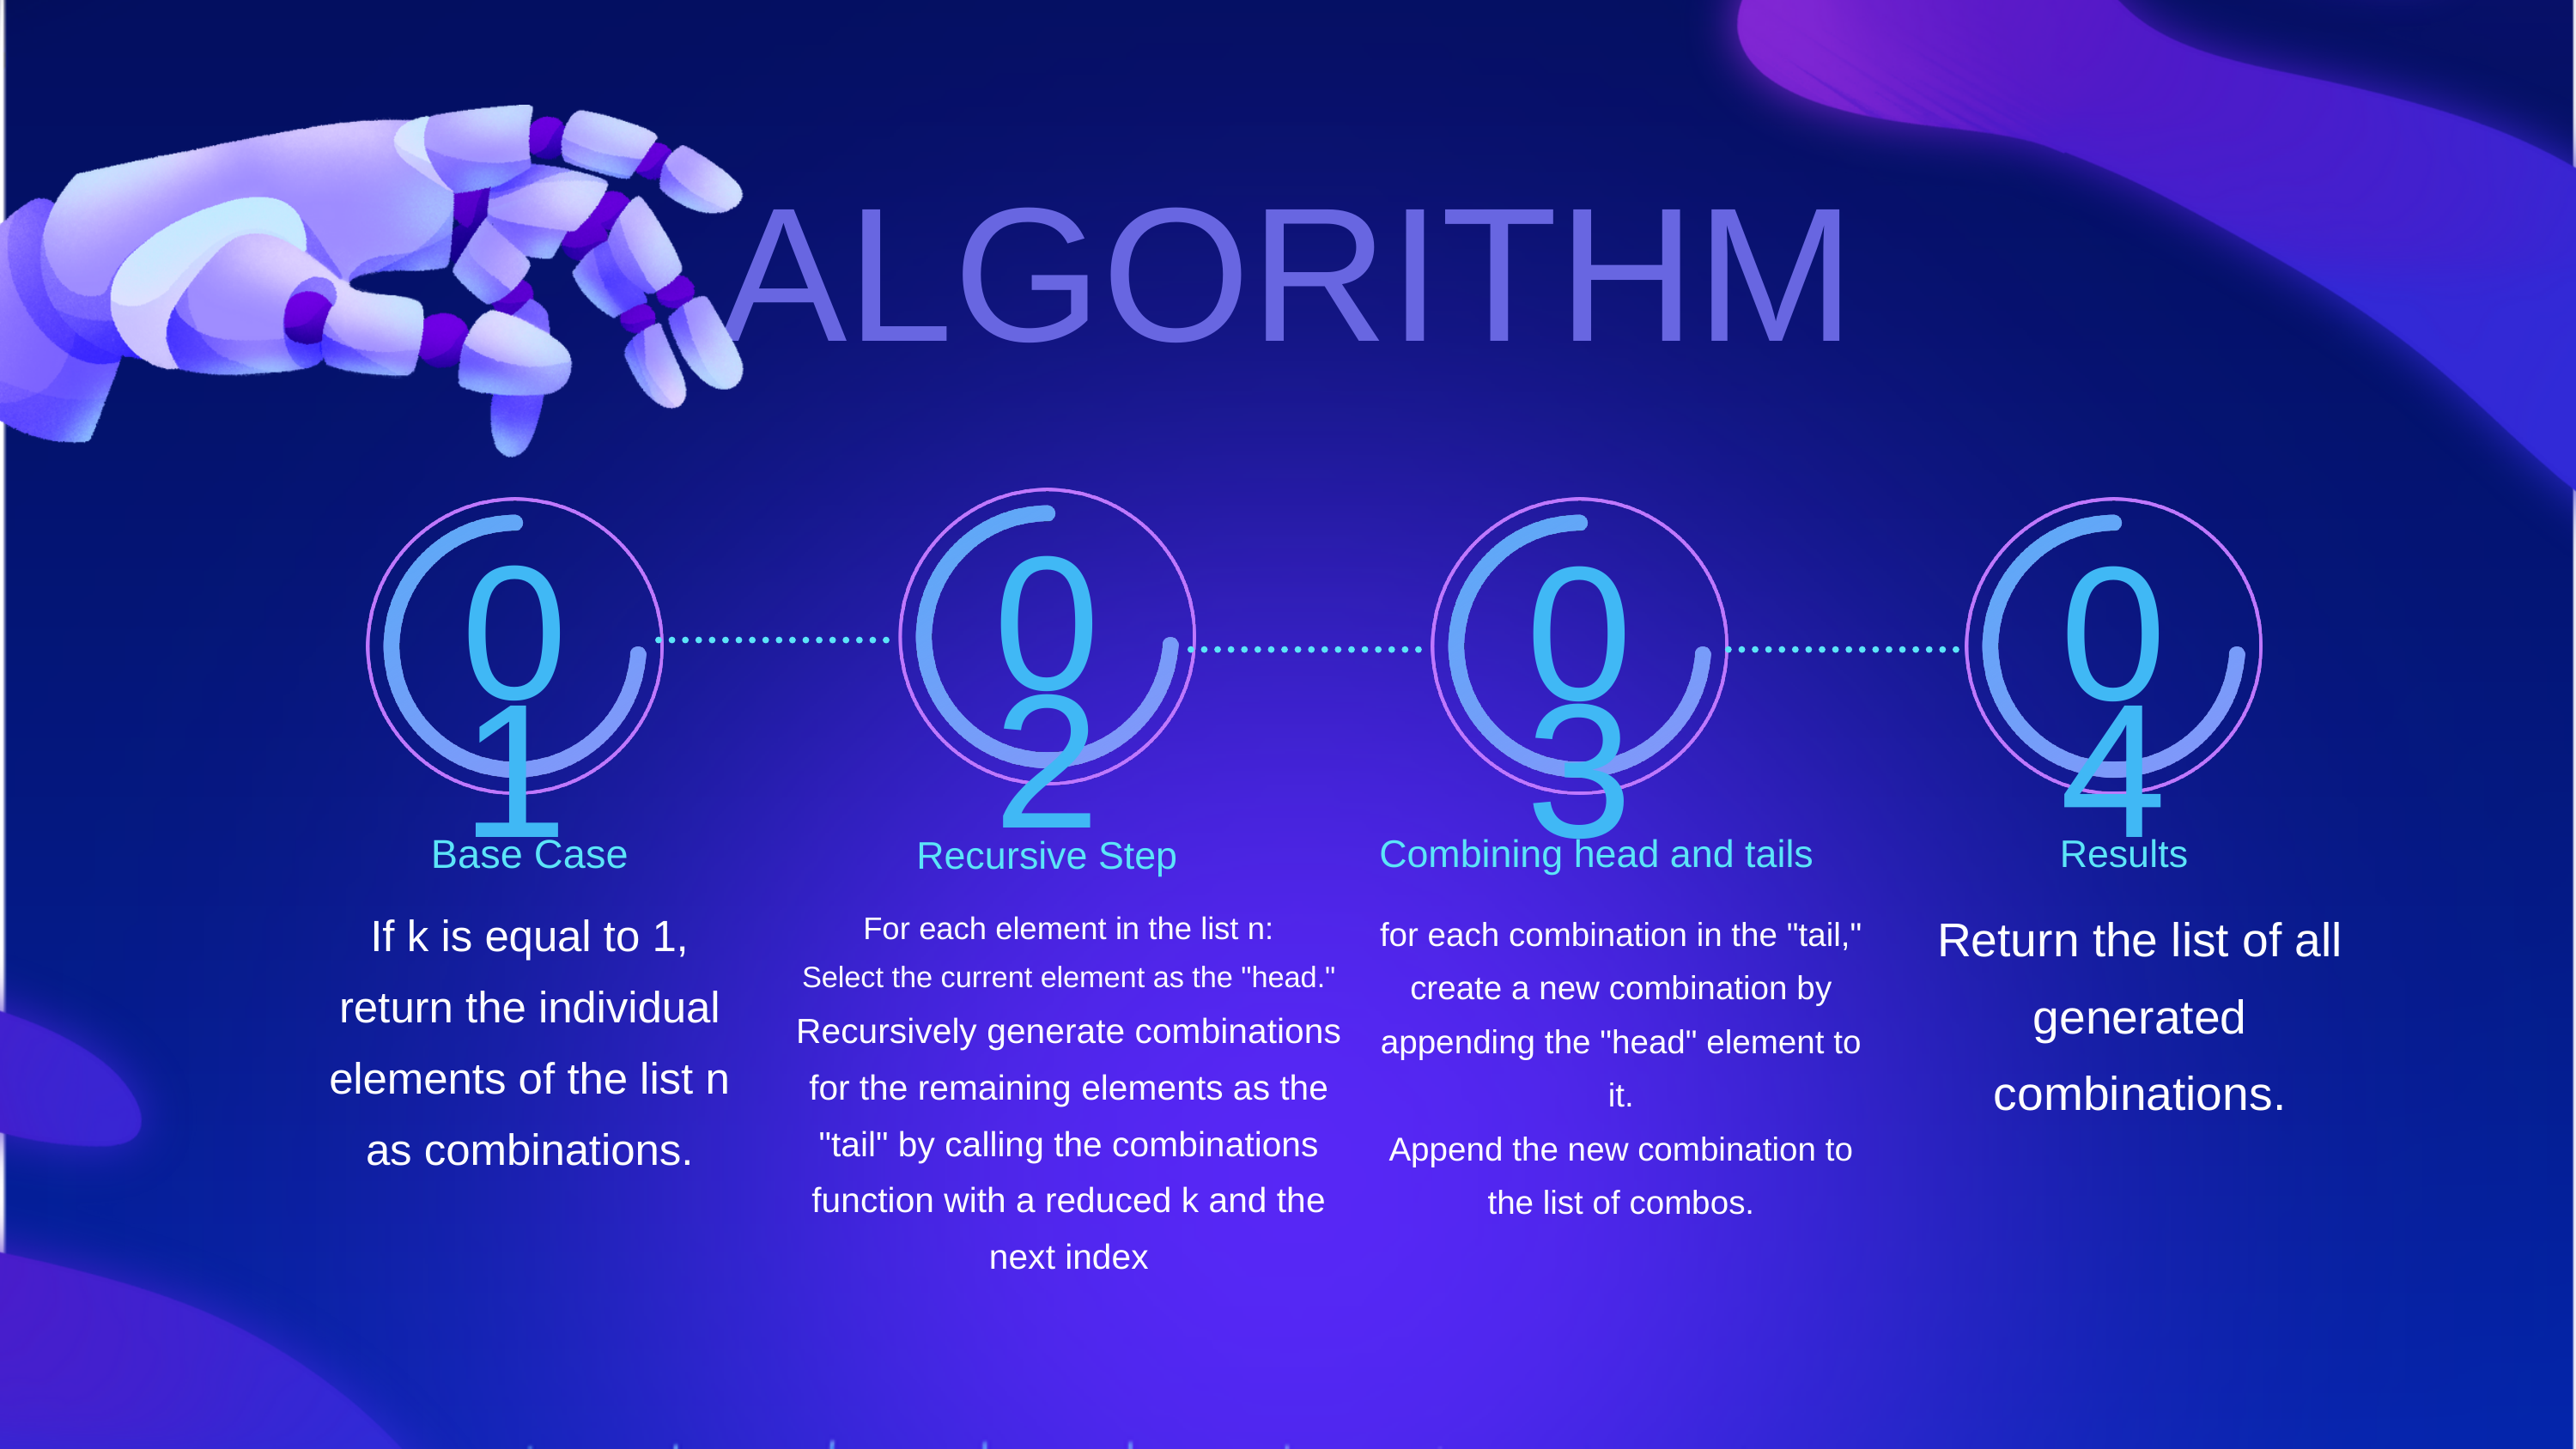

ALGORITHM

02
01
03
04

Base Case
Combining head and tails
Results
Recursive Step
If k is equal to 1, return the individual elements of the list n as combinations.
Return the list of all generated combinations.

For each element in the list n:
Select the current element as the "head."
Recursively generate combinations for the remaining elements as the "tail" by calling the combinations function with a reduced k and the next index
for each combination in the "tail," create a new combination by appending the "head" element to it.
Append the new combination to the list of combos.